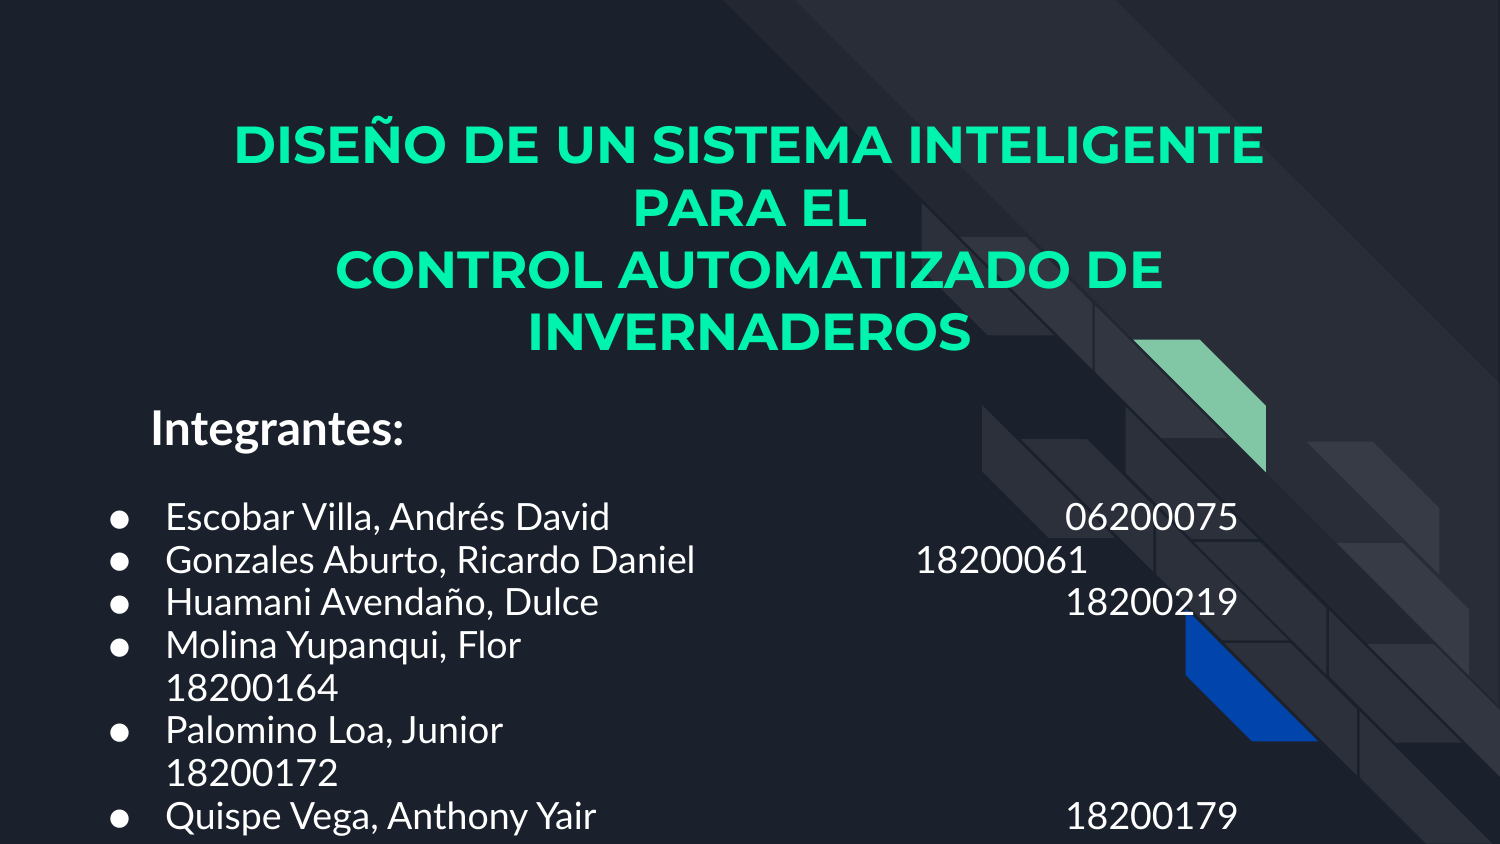

# DISEÑO DE UN SISTEMA INTELIGENTE PARA EL
CONTROL AUTOMATIZADO DE INVERNADEROS
Integrantes:
Escobar Villa, Andrés David				06200075
Gonzales Aburto, Ricardo Daniel		18200061
Huamani Avendaño, Dulce				18200219
Molina Yupanqui, Flor					18200164
Palomino Loa, Junior					18200172
Quispe Vega, Anthony Yair				18200179
Vera Leon, Bryan						18200124